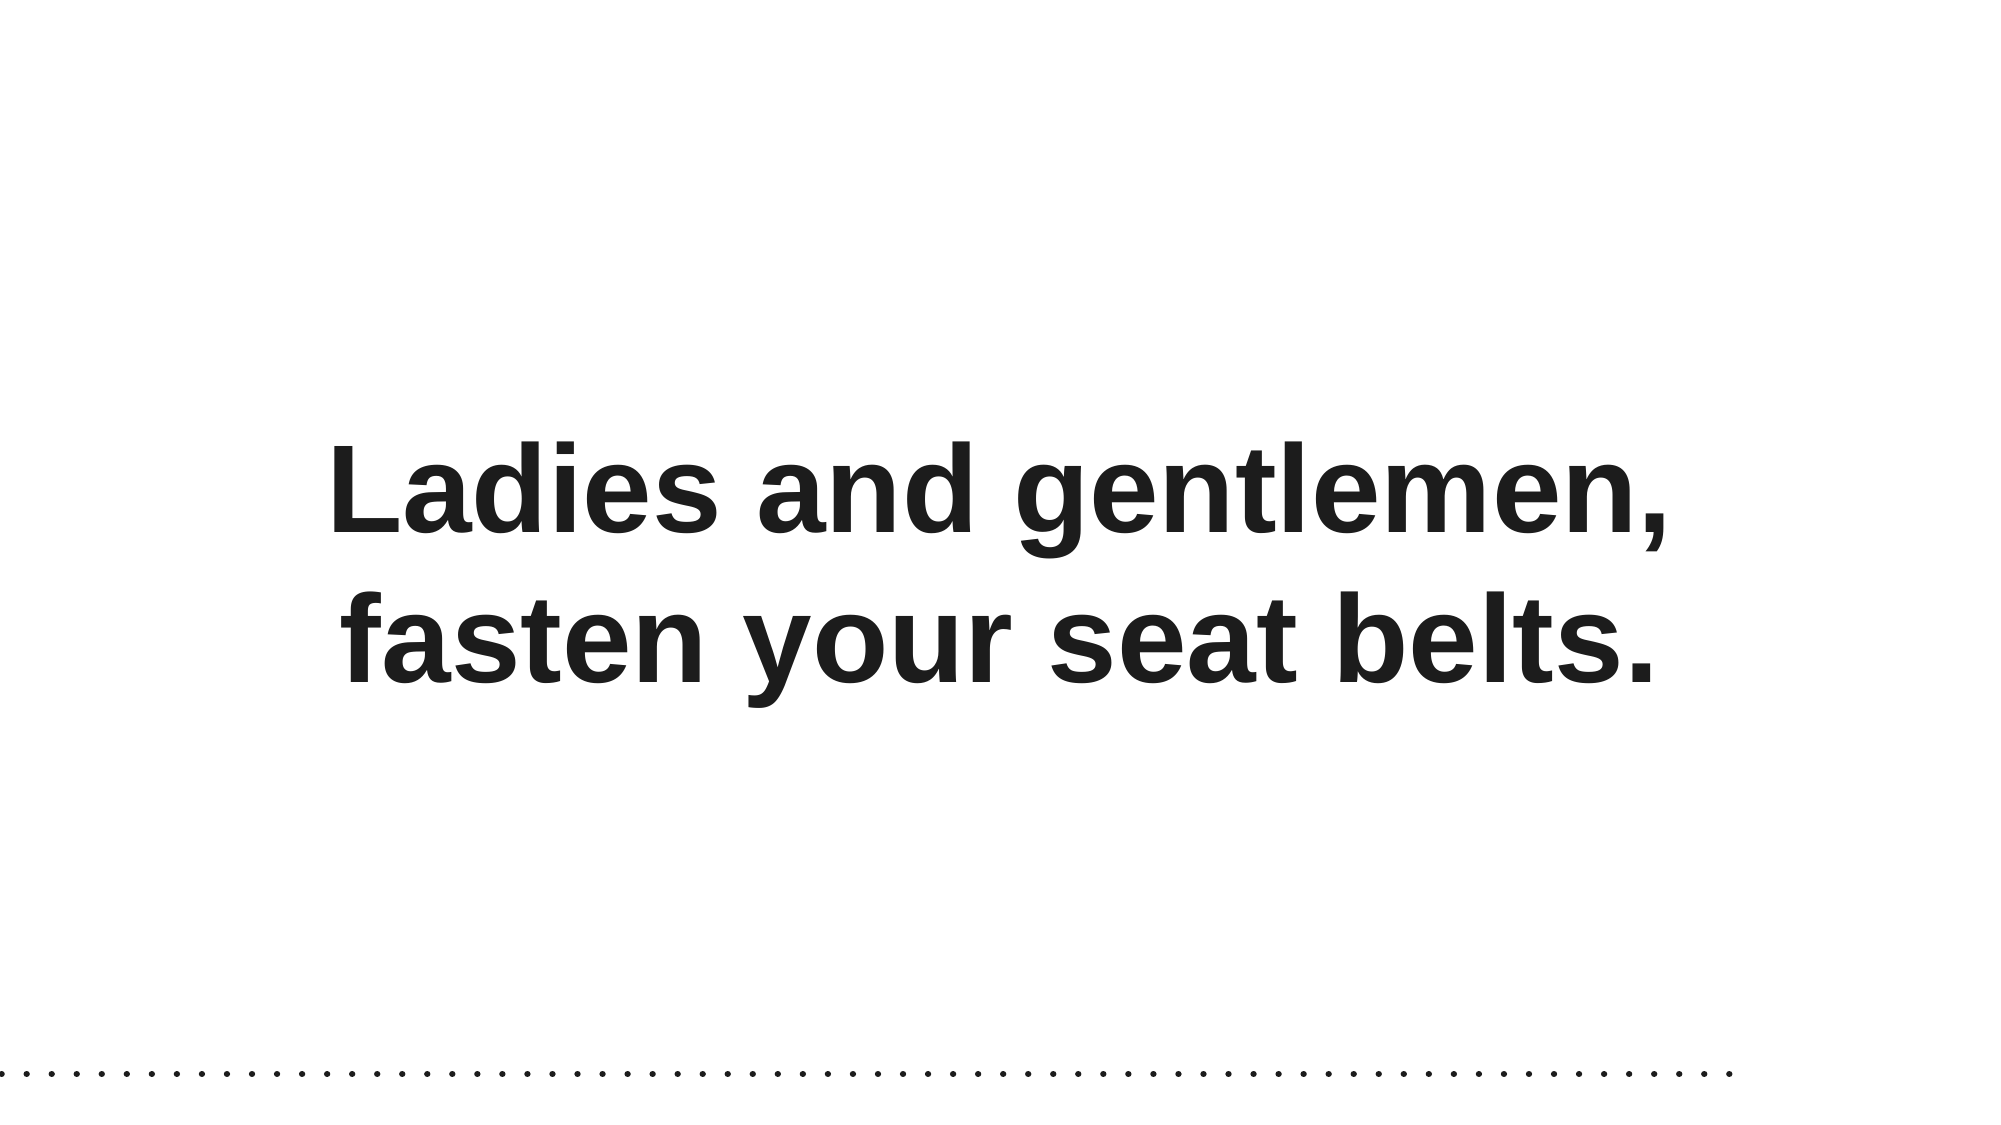

Ladies and gentlemen, fasten your seat belts.